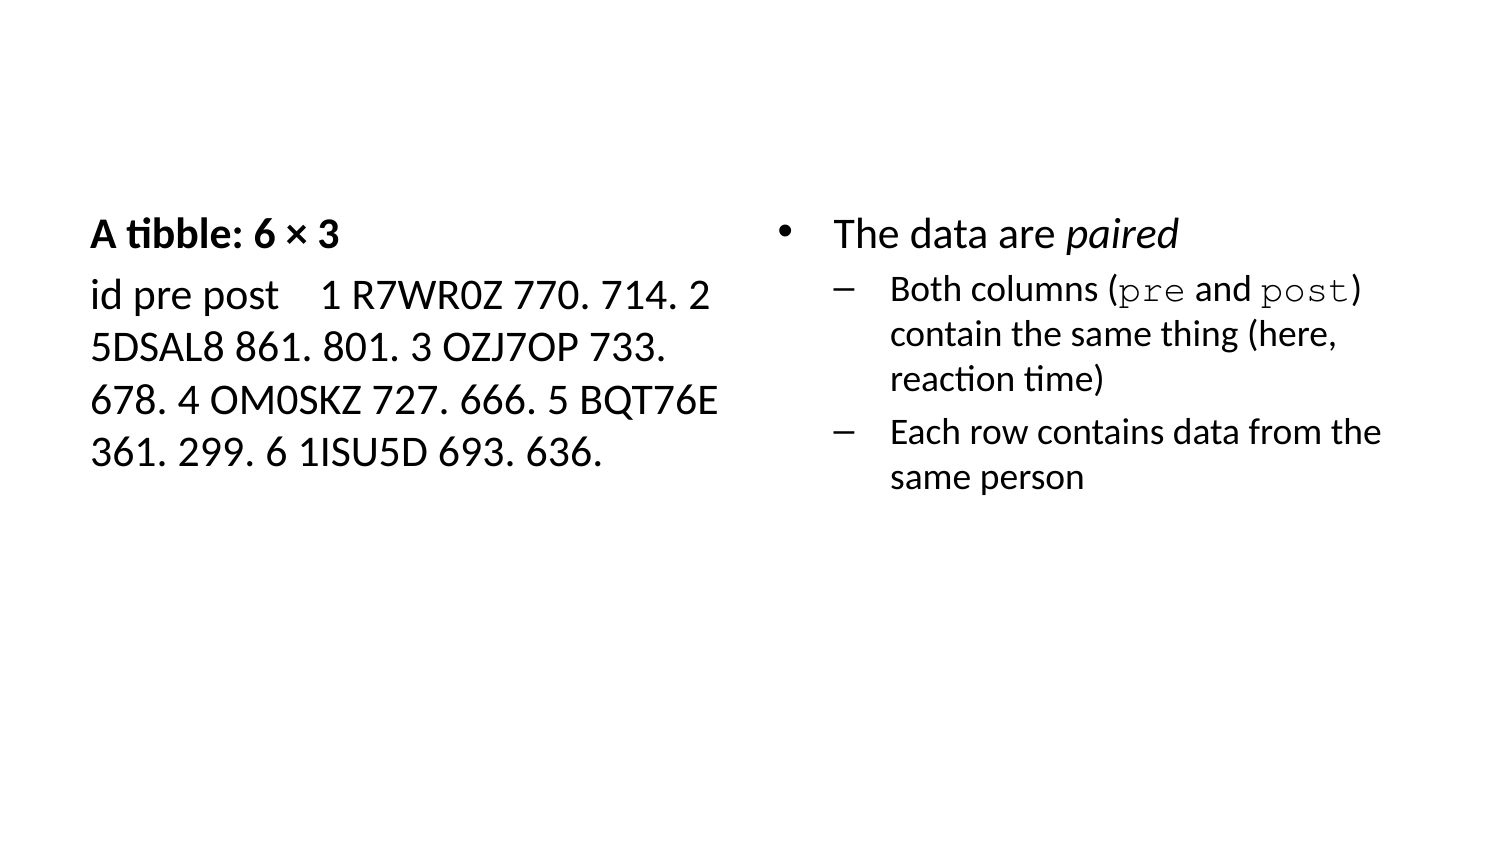

A tibble: 6 × 3
id pre post    1 R7WR0Z 770. 714. 2 5DSAL8 861. 801. 3 OZJ7OP 733. 678. 4 OM0SKZ 727. 666. 5 BQT76E 361. 299. 6 1ISU5D 693. 636.
The data are paired
Both columns (pre and post) contain the same thing (here, reaction time)
Each row contains data from the same person